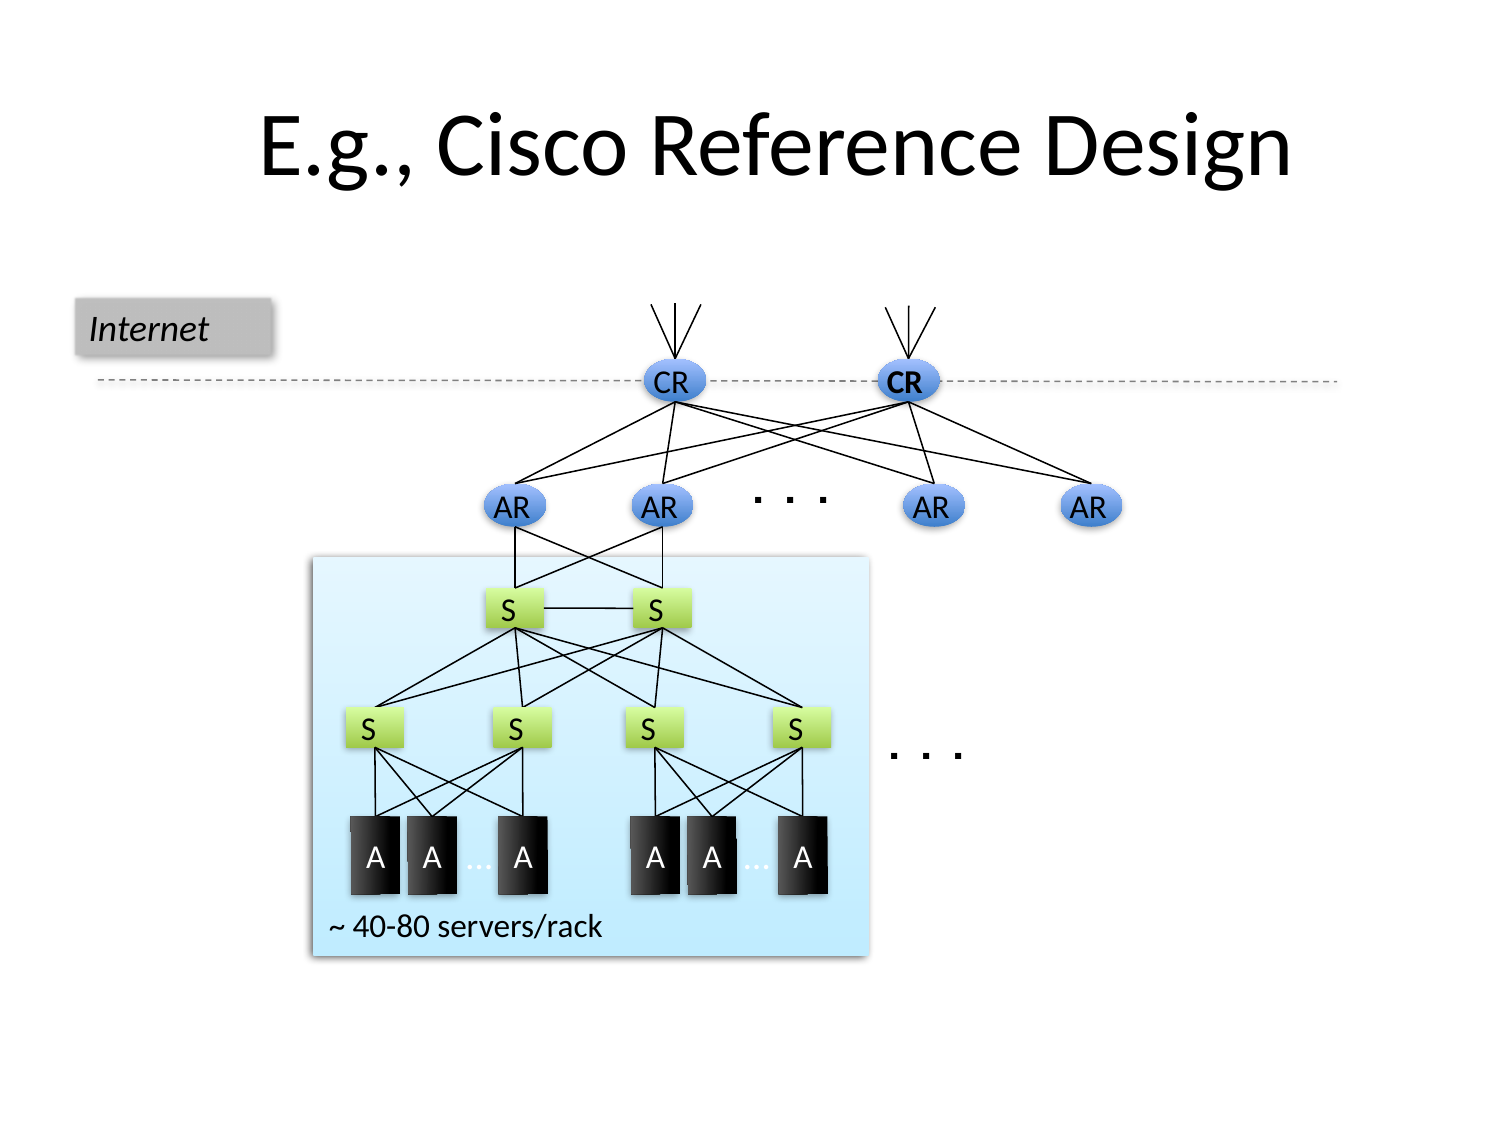

# E.g., Cisco Reference Design
Internet
CR
CR
. . .
AR
AR
AR
AR

S
S
. . .
S
S
S
S
…
…
A
A
A
A
A
A
~ 40-80 servers/rack